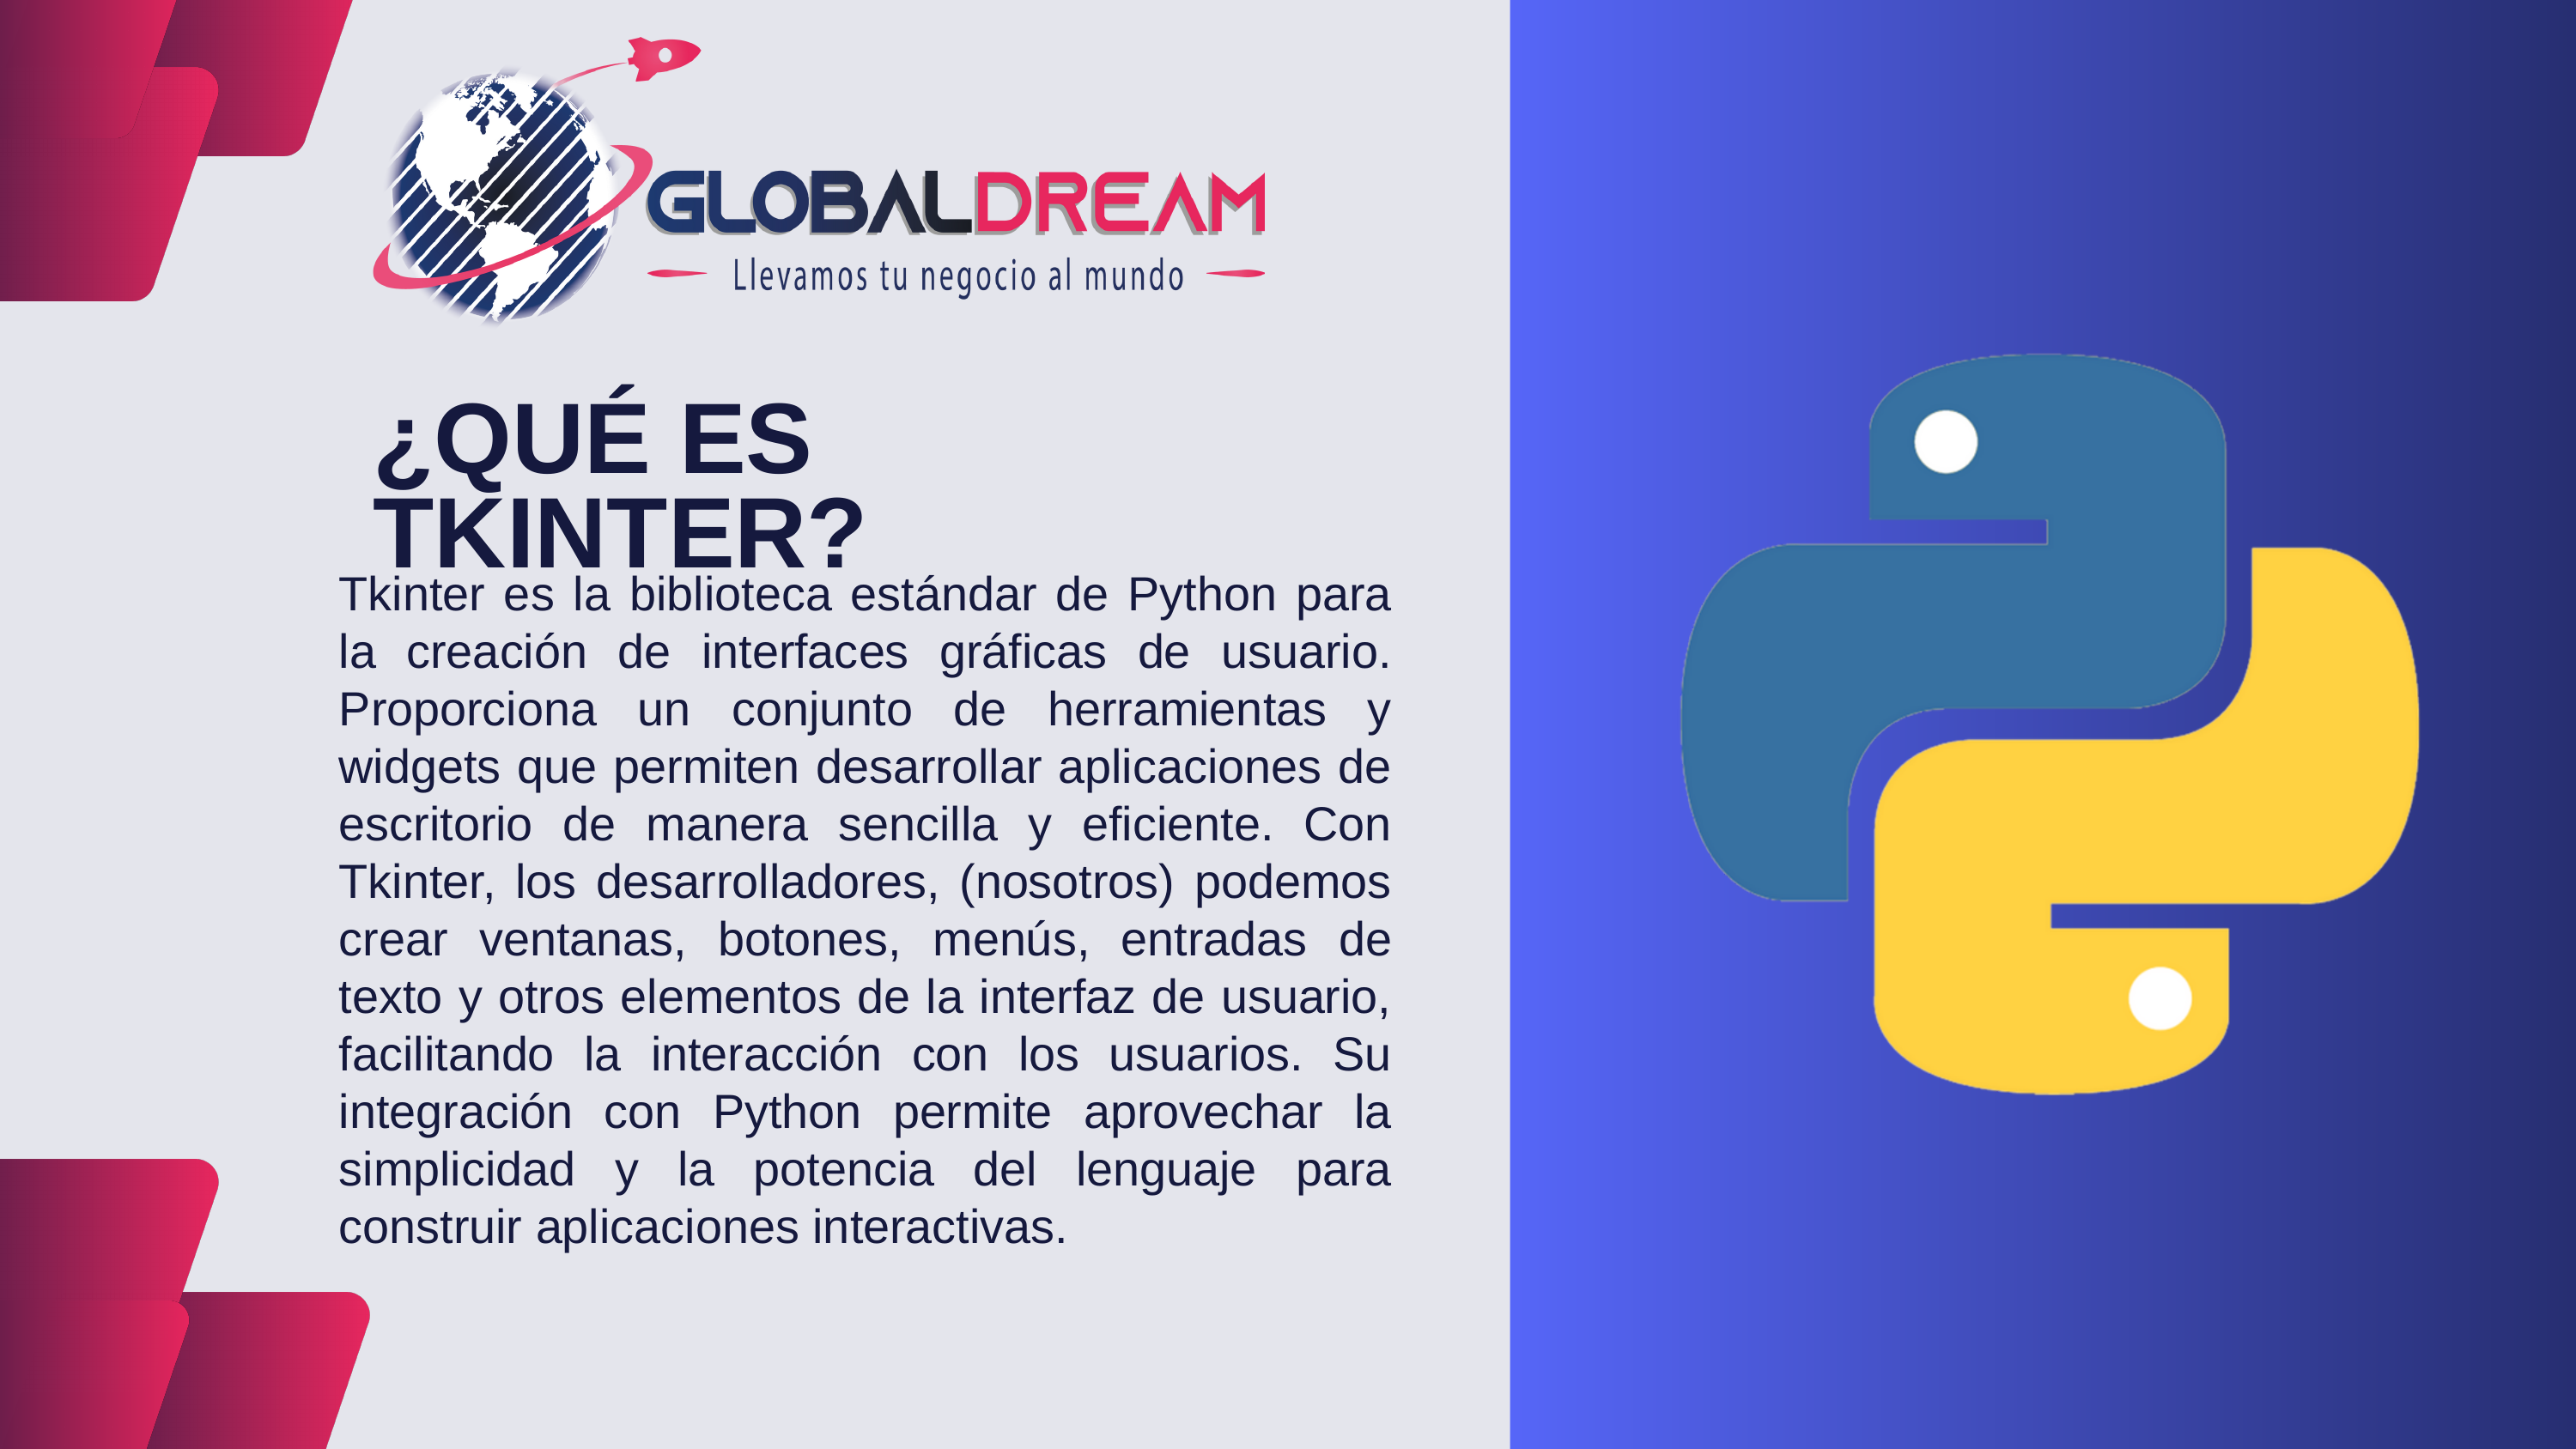

¿QUÉ ES TKINTER?
Tkinter es la biblioteca estándar de Python para la creación de interfaces gráficas de usuario. Proporciona un conjunto de herramientas y widgets que permiten desarrollar aplicaciones de escritorio de manera sencilla y eficiente. Con Tkinter, los desarrolladores, (nosotros) podemos crear ventanas, botones, menús, entradas de texto y otros elementos de la interfaz de usuario, facilitando la interacción con los usuarios. Su integración con Python permite aprovechar la simplicidad y la potencia del lenguaje para construir aplicaciones interactivas.